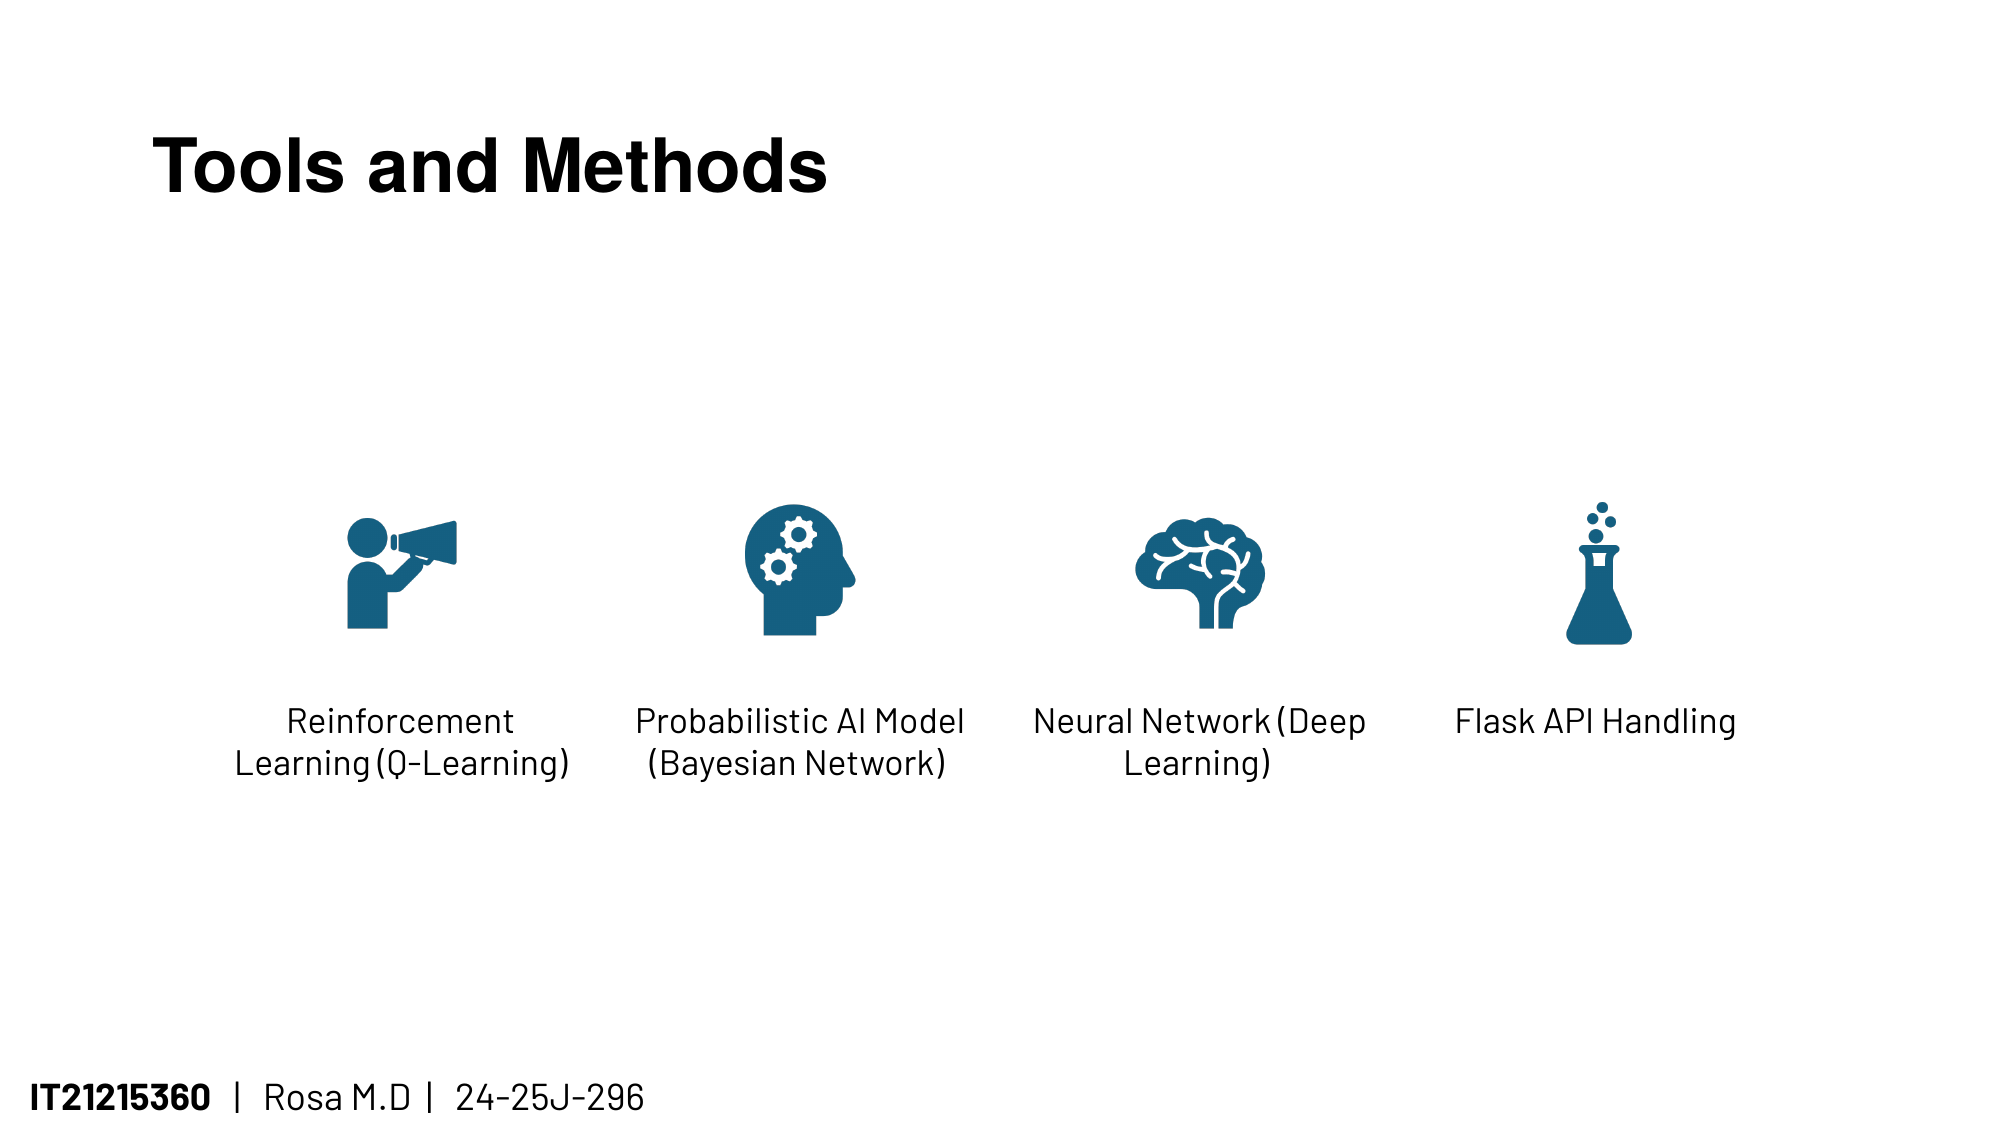

# Tools and Methods
Reinforcement Learning (Q-Learning)
Probabilistic AI Model (Bayesian Network)
Neural Network (Deep Learning)
Flask API Handling
IT21215360   |   Rosa M.D  |   24-25J-296